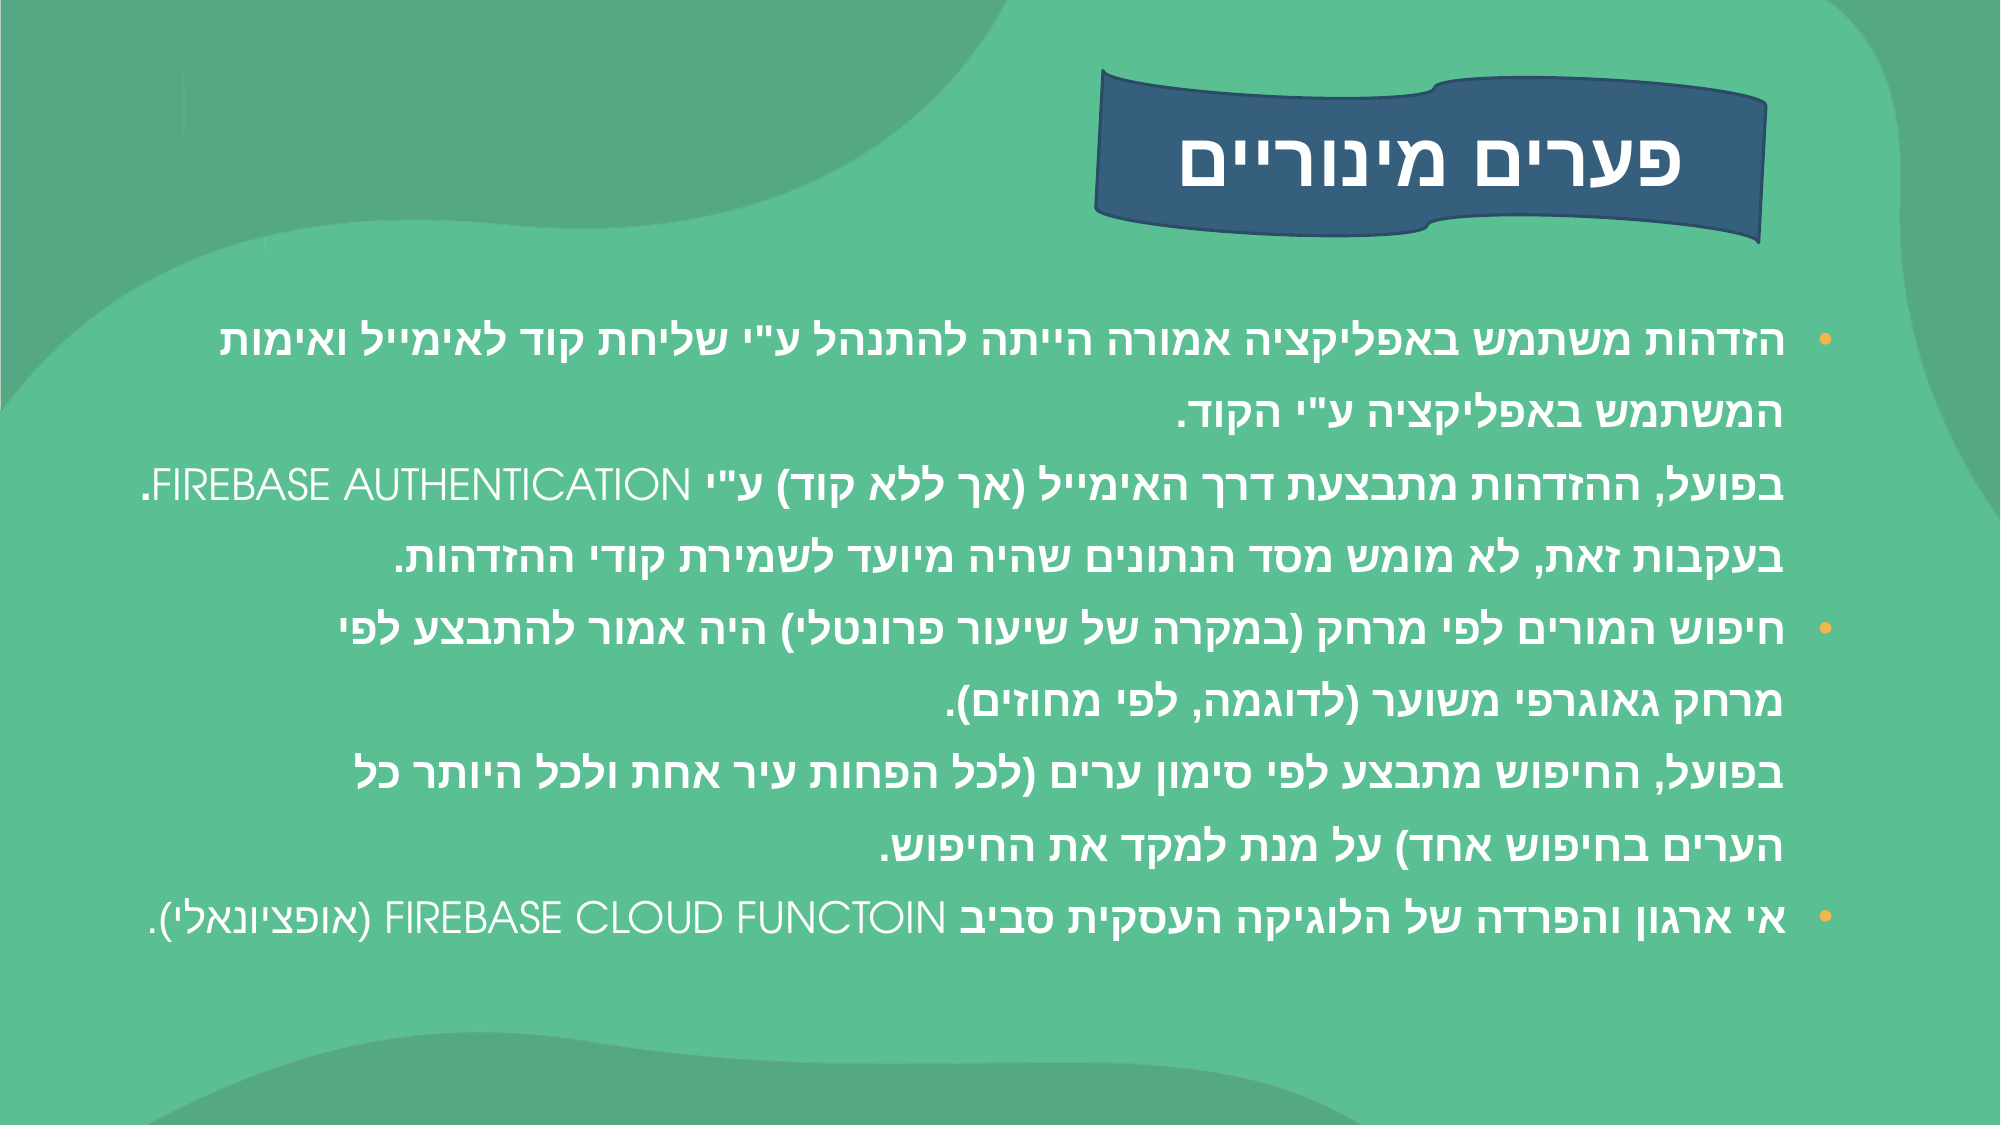

# פערים מינוריים
הזדהות משתמש באפליקציה אמורה הייתה להתנהל ע"י שליחת קוד לאימייל ואימות
    המשתמש באפליקציה ע"י הקוד.
    בפועל, ההזדהות מתבצעת דרך האימייל (אך ללא קוד) ע"י firebase authentication.
    בעקבות זאת, לא מומש מסד הנתונים שהיה מיועד לשמירת קודי ההזדהות.
חיפוש המורים לפי מרחק (במקרה של שיעור פרונטלי) היה אמור להתבצע לפי
    מרחק גאוגרפי משוער (לדוגמה, לפי מחוזים).
    בפועל, החיפוש מתבצע לפי סימון ערים (לכל הפחות עיר אחת ולכל היותר כל
    הערים בחיפוש אחד) על מנת למקד את החיפוש.
אי ארגון והפרדה של הלוגיקה העסקית סביב firebase cloud functoin (אופציונאלי).